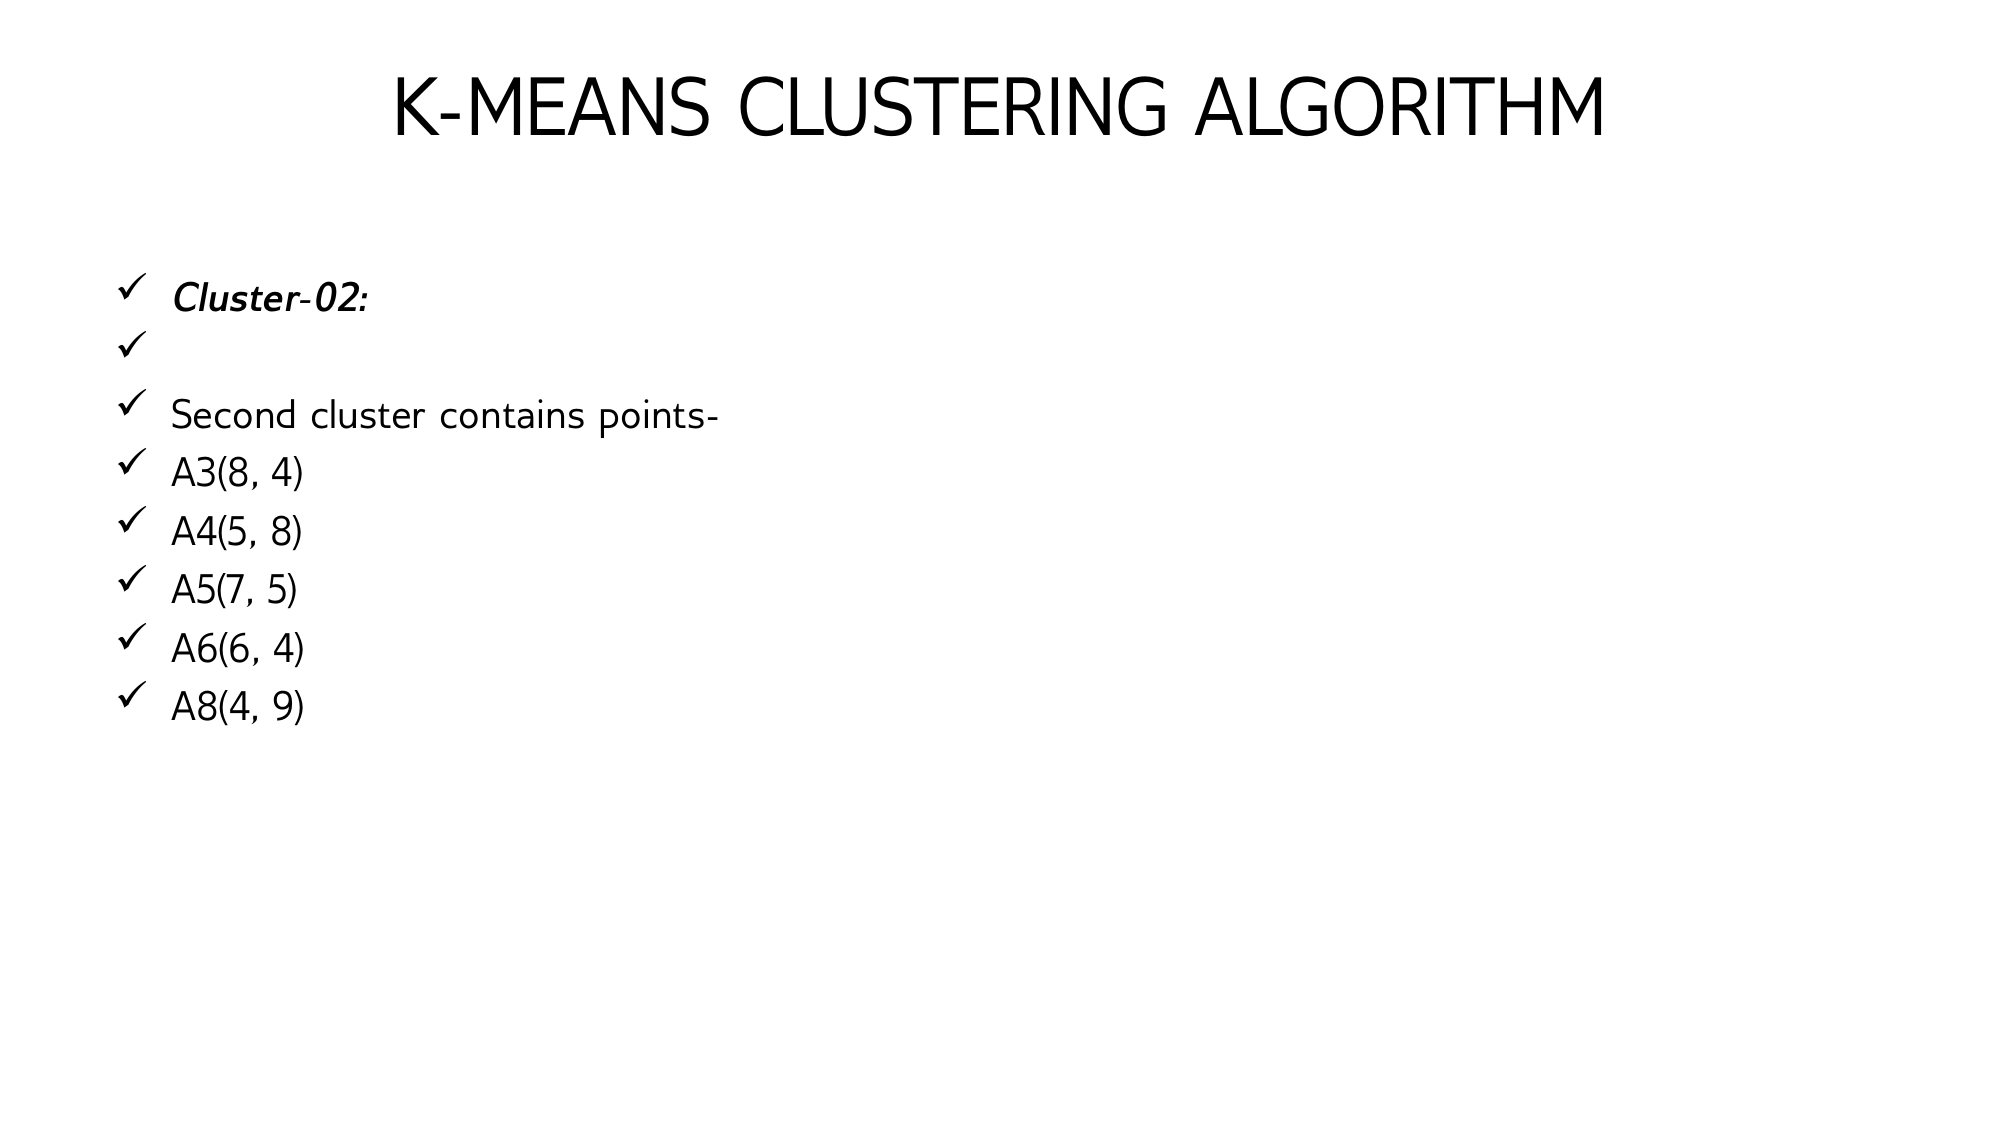

# K-MEANS CLUSTERING ALGORITHM
Cluster-02:

Second cluster contains points-
A3(8, 4)
A4(5, 8)
A5(7, 5)
A6(6, 4)
A8(4, 9)